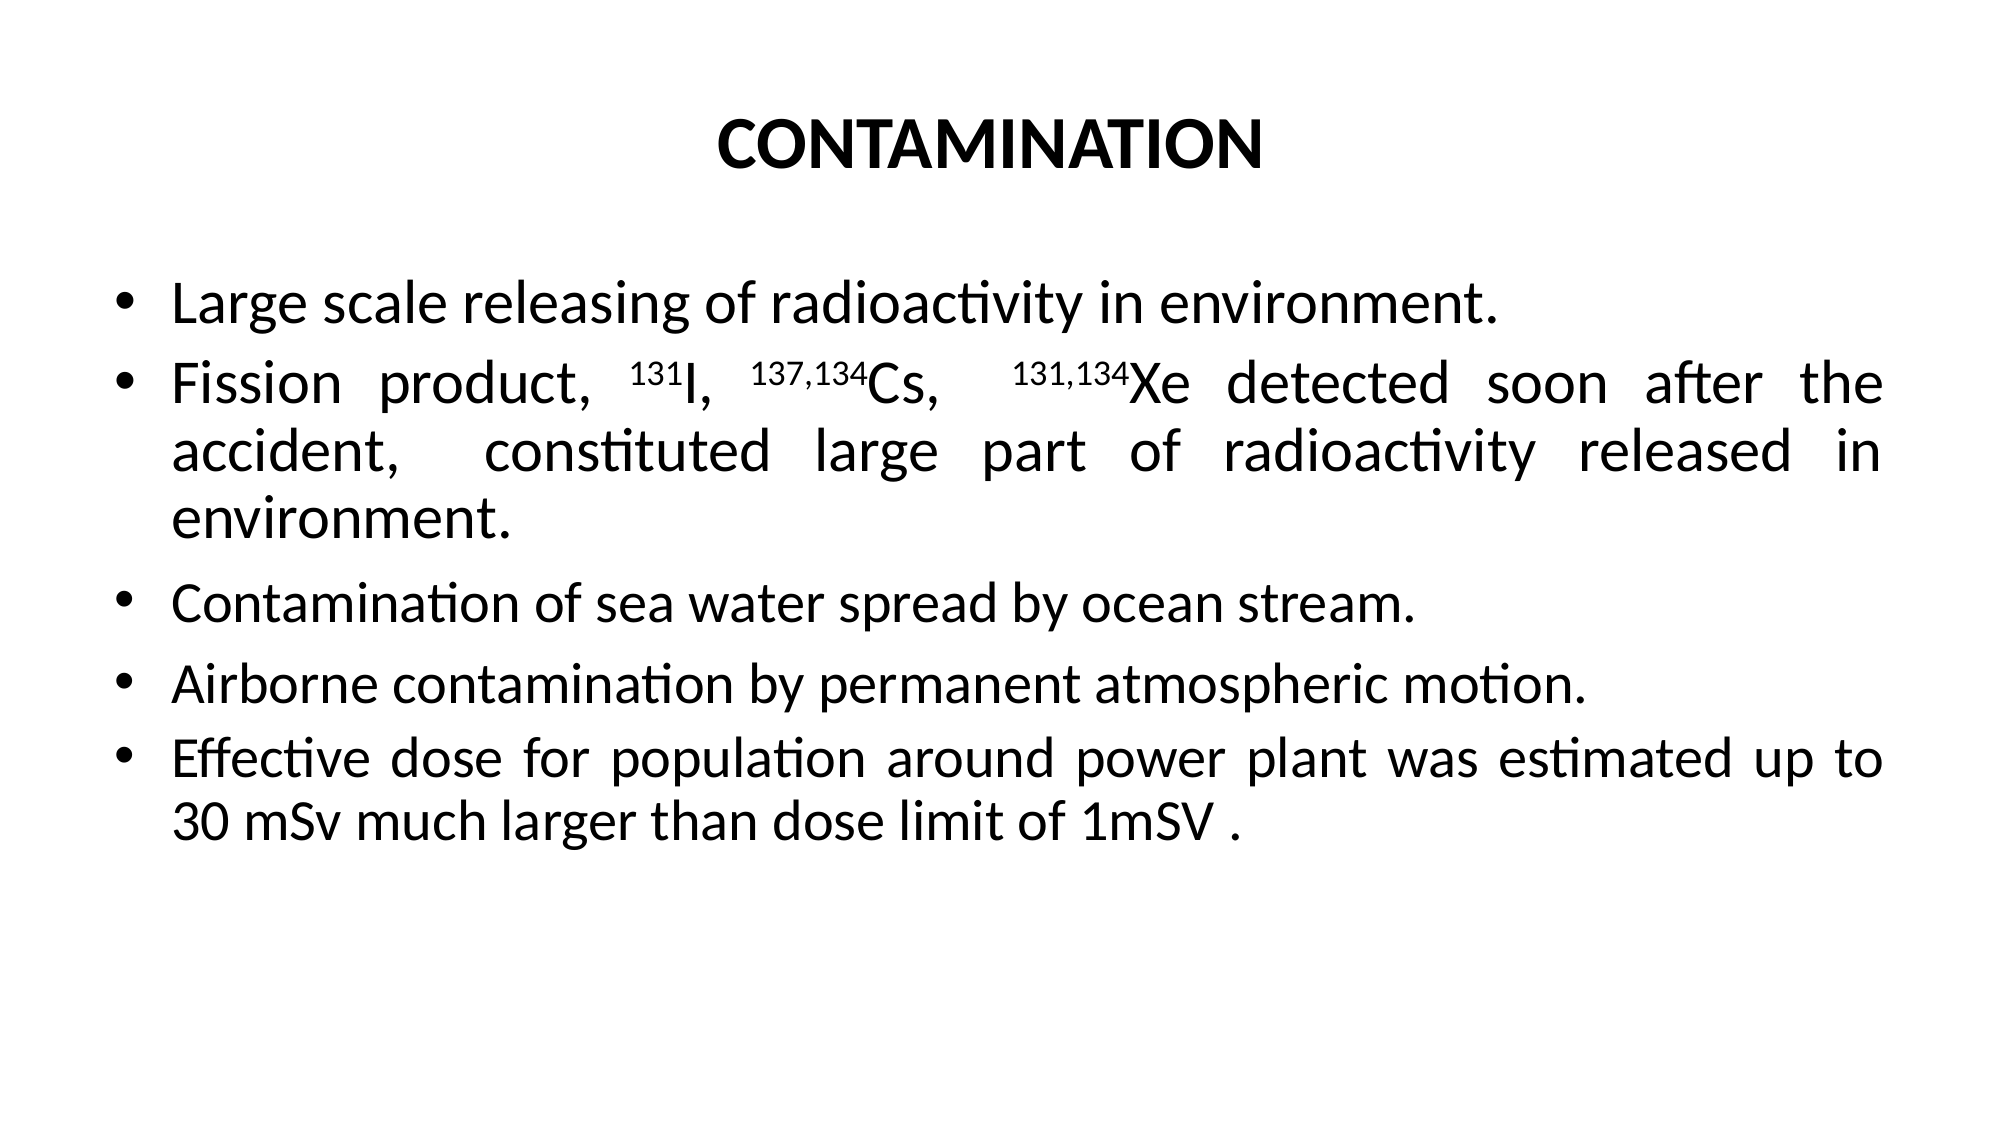

CONTAMINATION
Large scale releasing of radioactivity in environment.
Fission product, 131I, 137,134Cs,  131,134Xe detected soon after the accident,  constituted large part of radioactivity released in environment.
Contamination of sea water spread by ocean stream.
Airborne contamination by permanent atmospheric motion.
Effective dose for population around power plant was estimated up to 30 mSv much larger than dose limit of 1mSV .